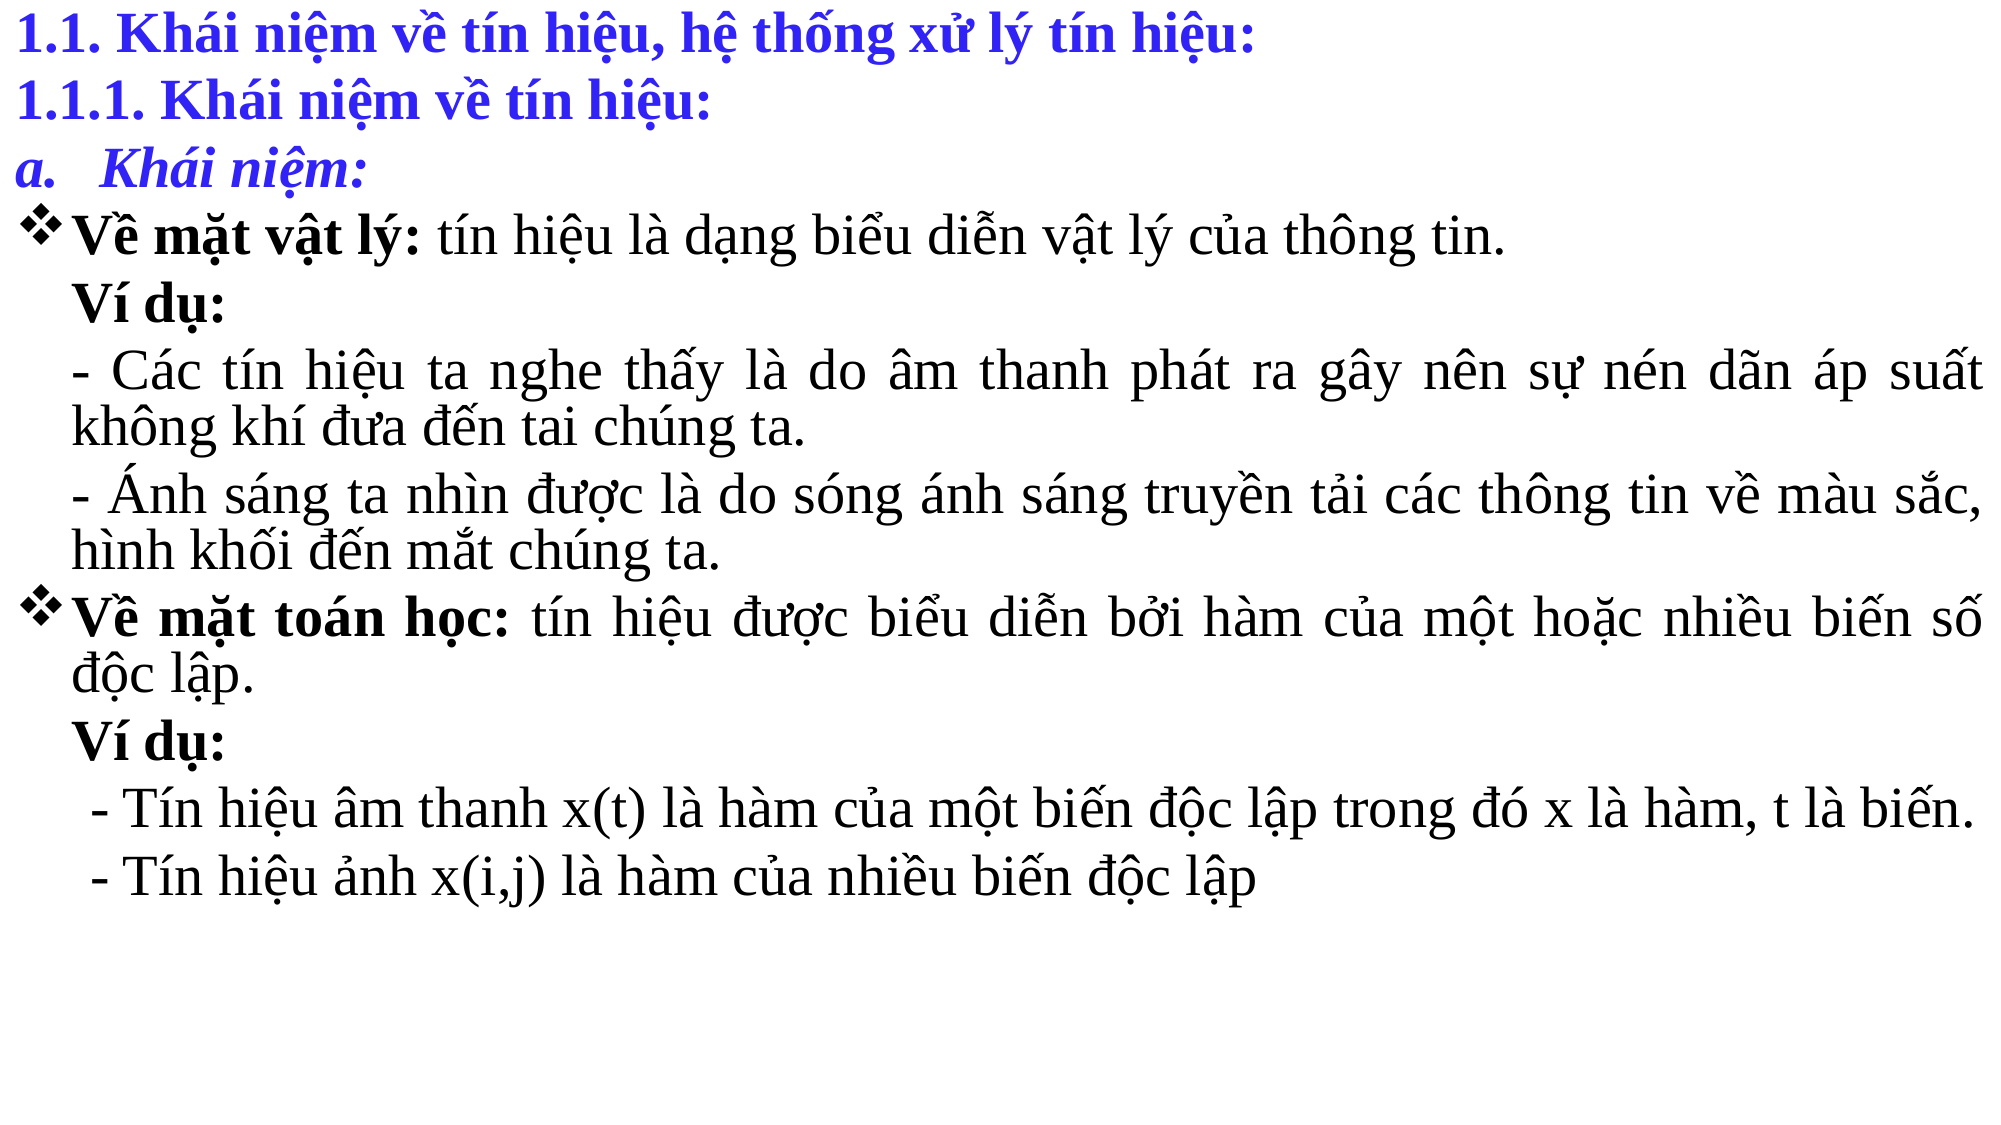

1.1. Khái niệm về tín hiệu, hệ thống xử lý tín hiệu:
1.1.1. Khái niệm về tín hiệu:
Khái niệm:
Về mặt vật lý: tín hiệu là dạng biểu diễn vật lý của thông tin.
	Ví dụ:
	- Các tín hiệu ta nghe thấy là do âm thanh phát ra gây nên sự nén dãn áp suất không khí đưa đến tai chúng ta.
	- Ánh sáng ta nhìn được là do sóng ánh sáng truyền tải các thông tin về màu sắc, hình khối đến mắt chúng ta.
Về mặt toán học: tín hiệu được biểu diễn bởi hàm của một hoặc nhiều biến số độc lập.
	Ví dụ:
- Tín hiệu âm thanh x(t) là hàm của một biến độc lập trong đó x là hàm, t là biến.
- Tín hiệu ảnh x(i,j) là hàm của nhiều biến độc lập